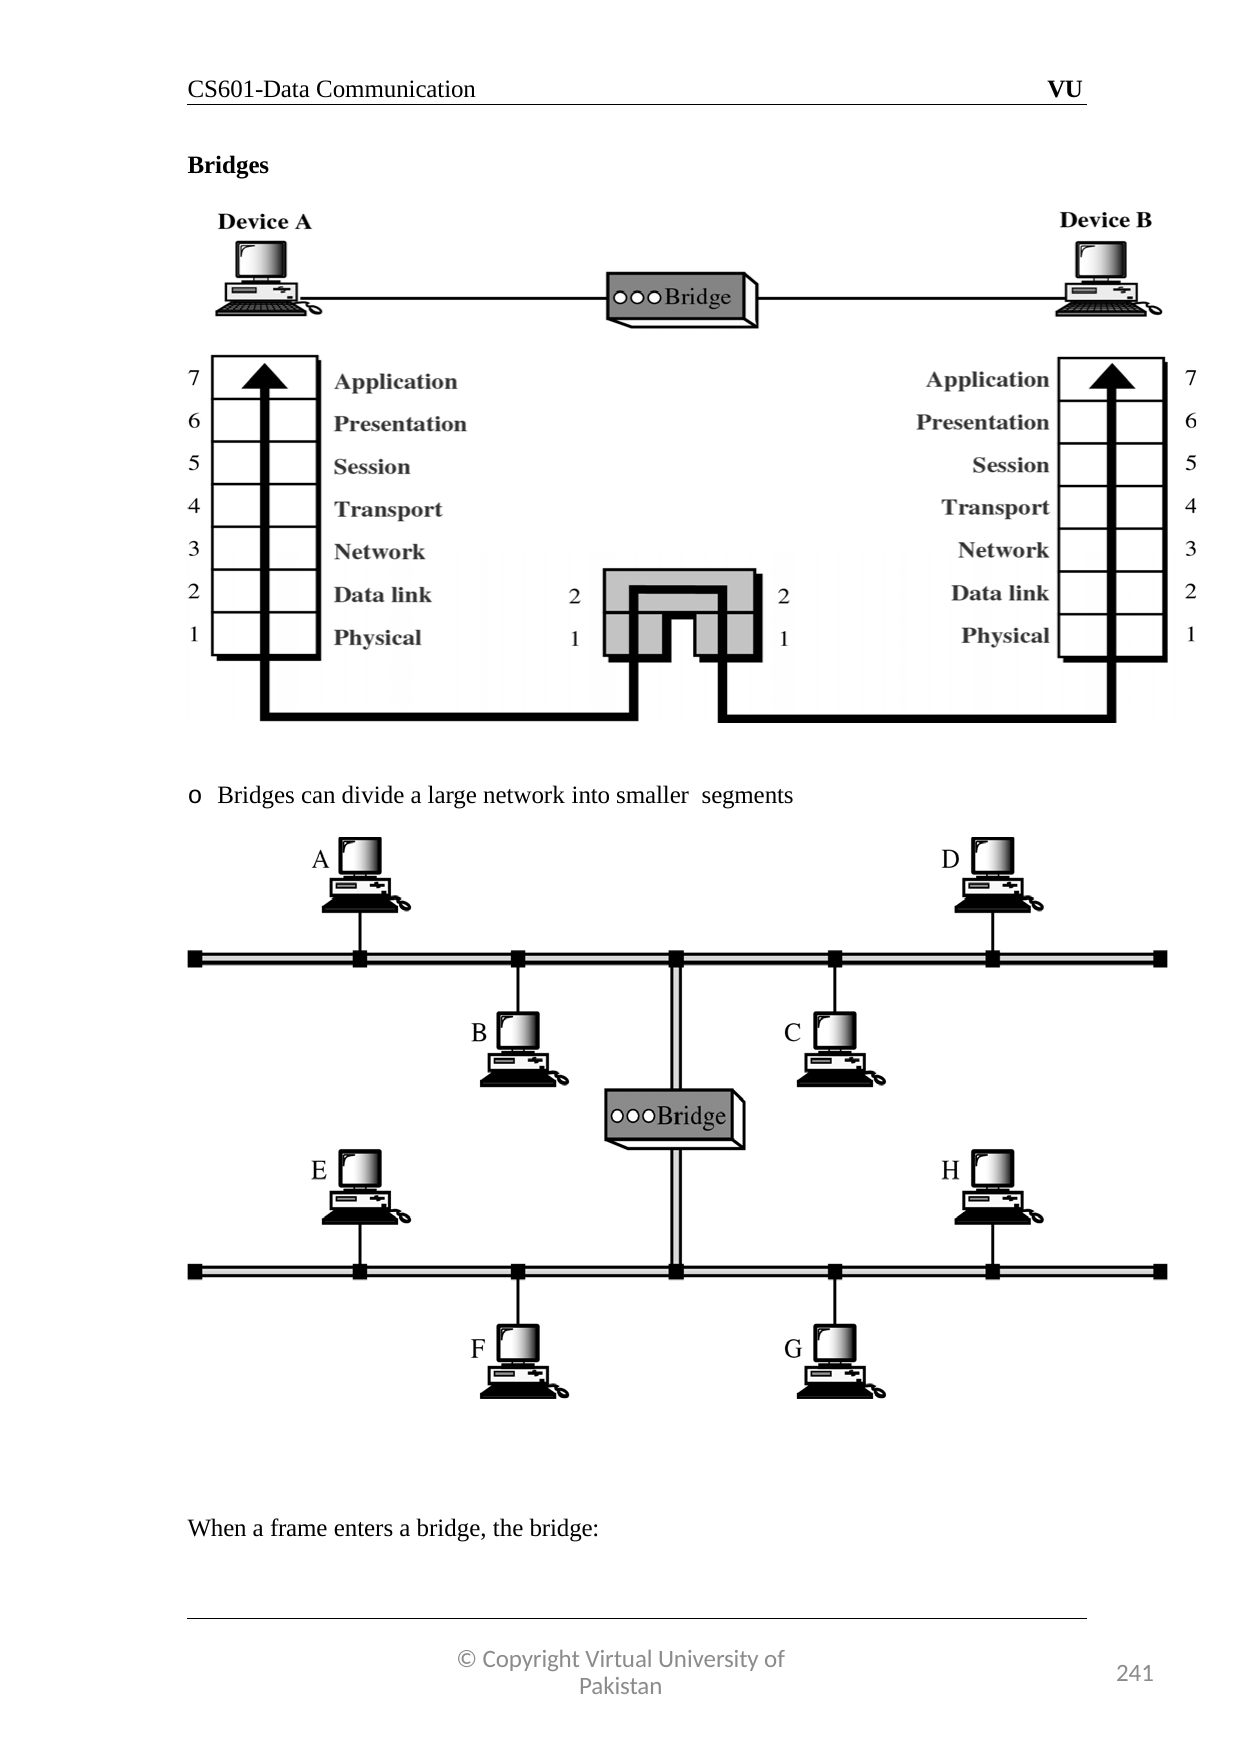

CS601-Data Communication
VU

Bridges

o Bridges can divide a large network into smaller  segments

When a frame enters a bridge, the bridge:

© Copyright Virtual University of Pakistan
241